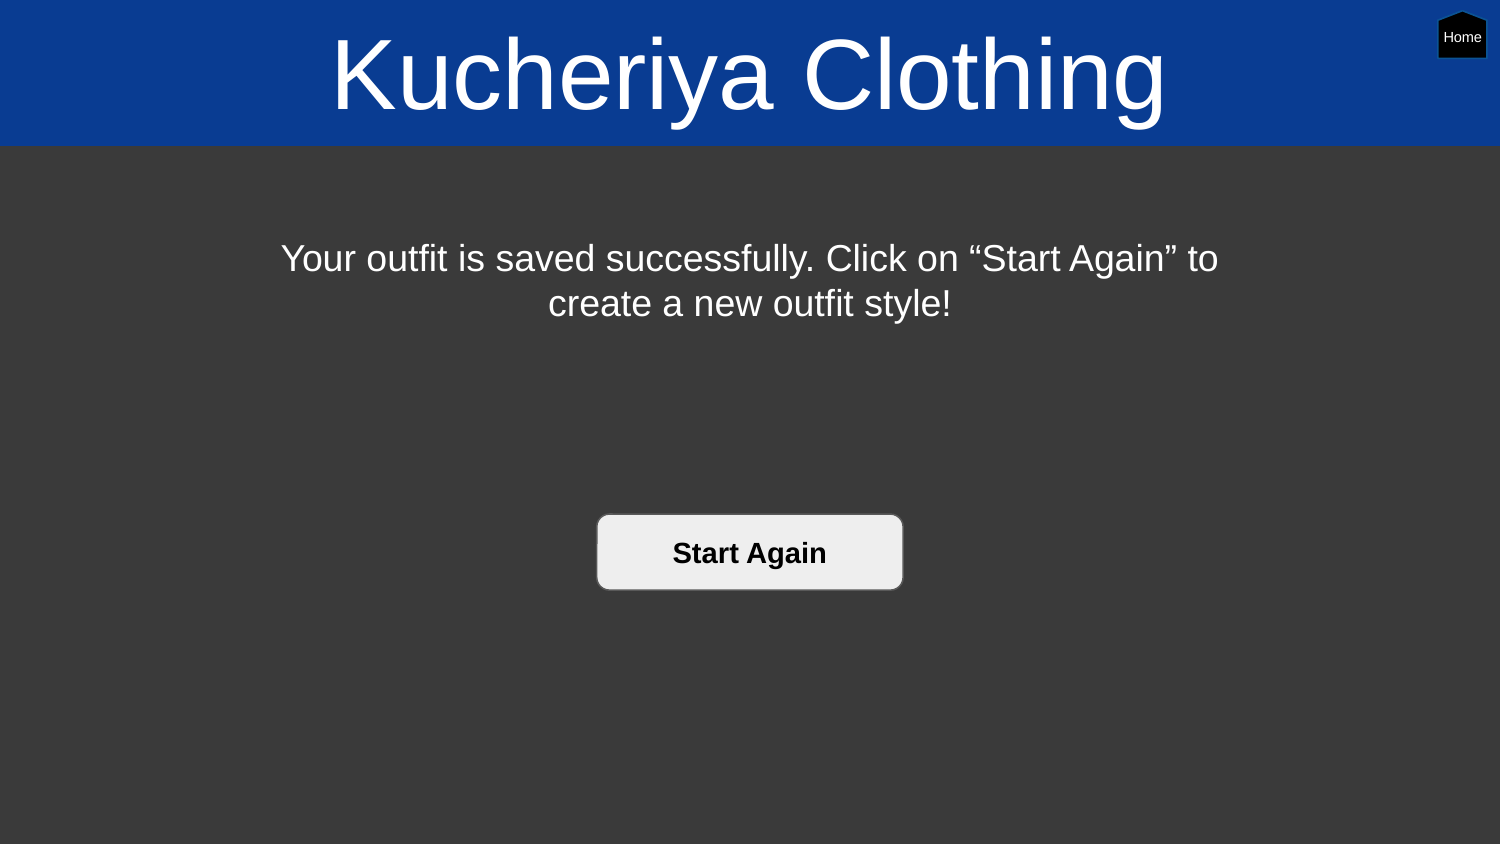

Kucheriya Clothing

Home
Your outfit is saved successfully. Click on “Start Again” to create a new outfit style!
Start Again